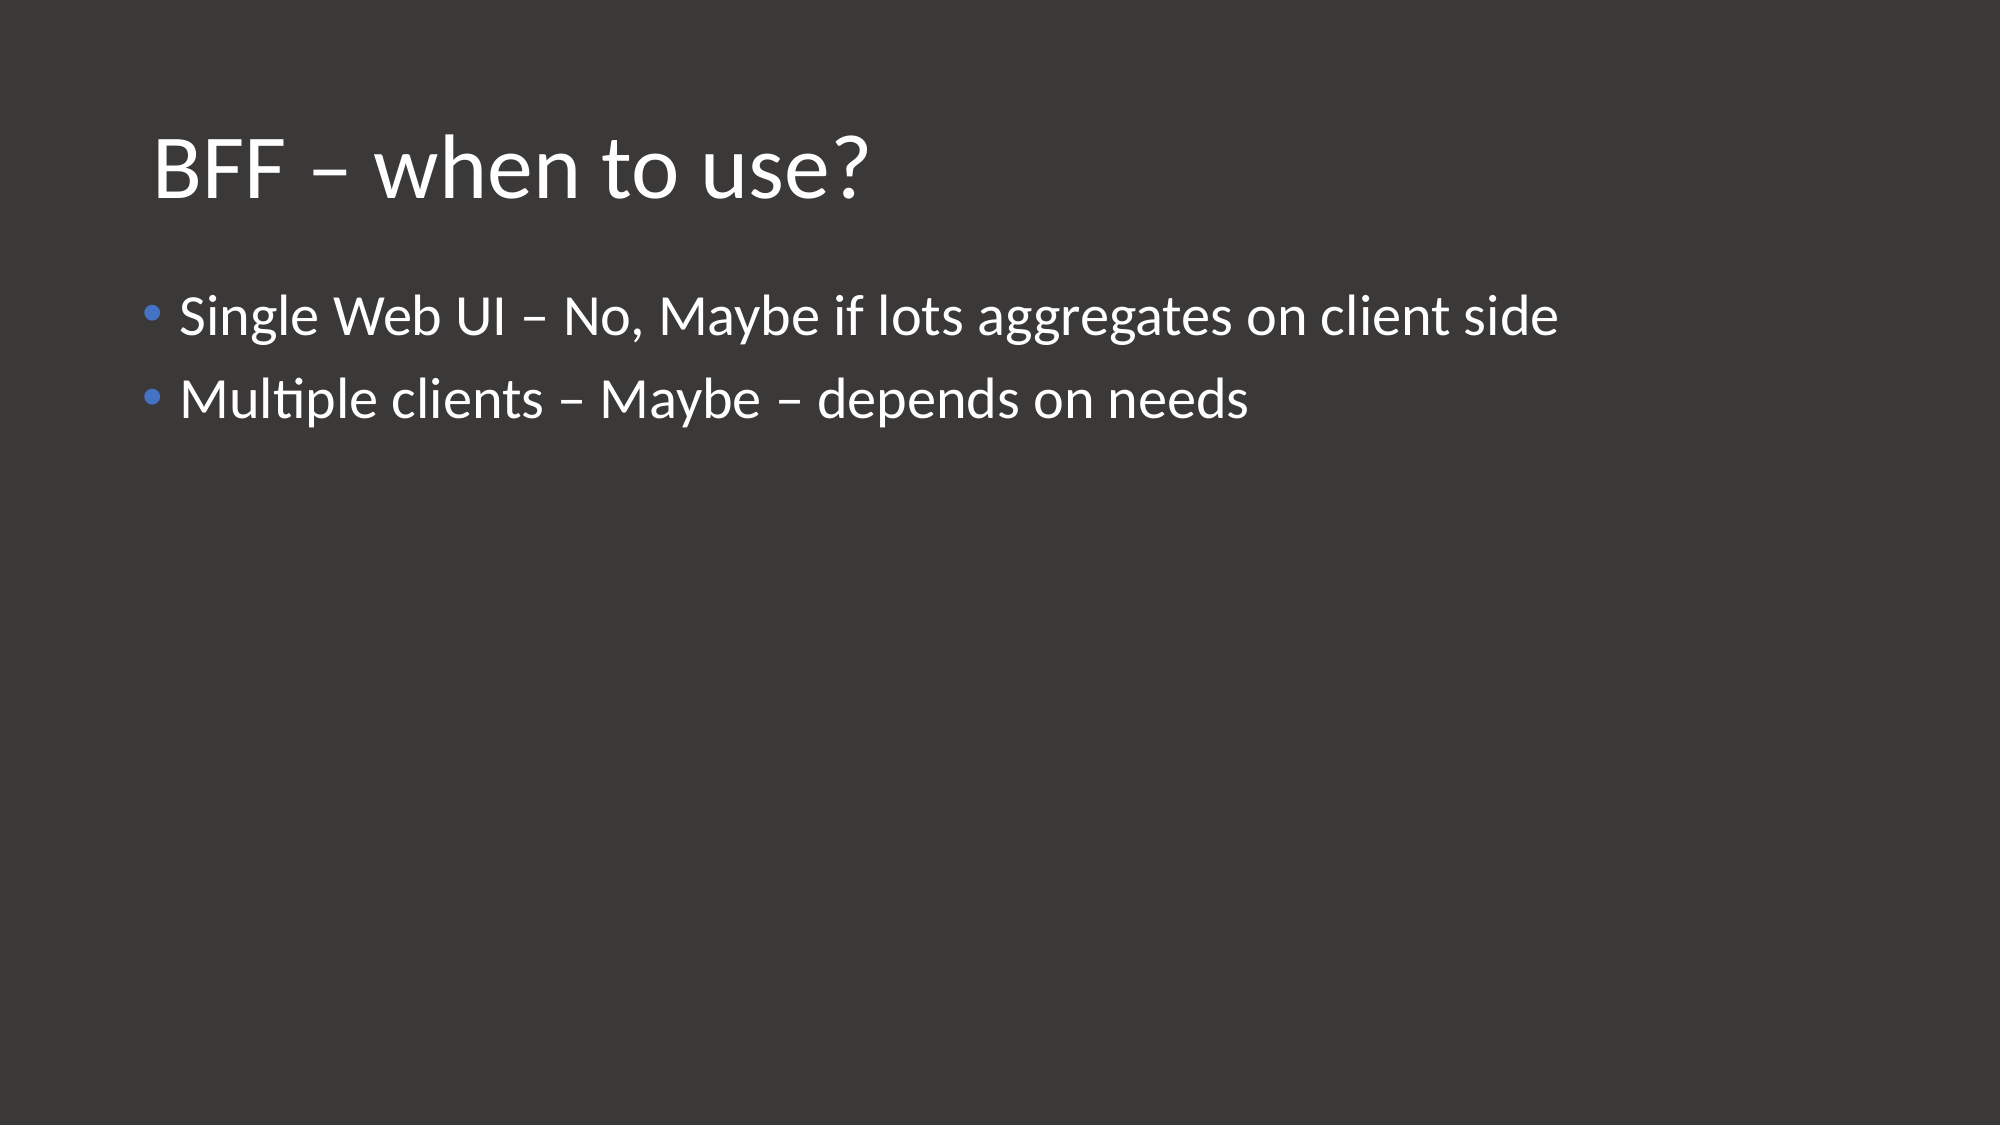

# BFF – when to use?
Single Web UI – No, Maybe if lots aggregates on client side
Multiple clients – Maybe – depends on needs